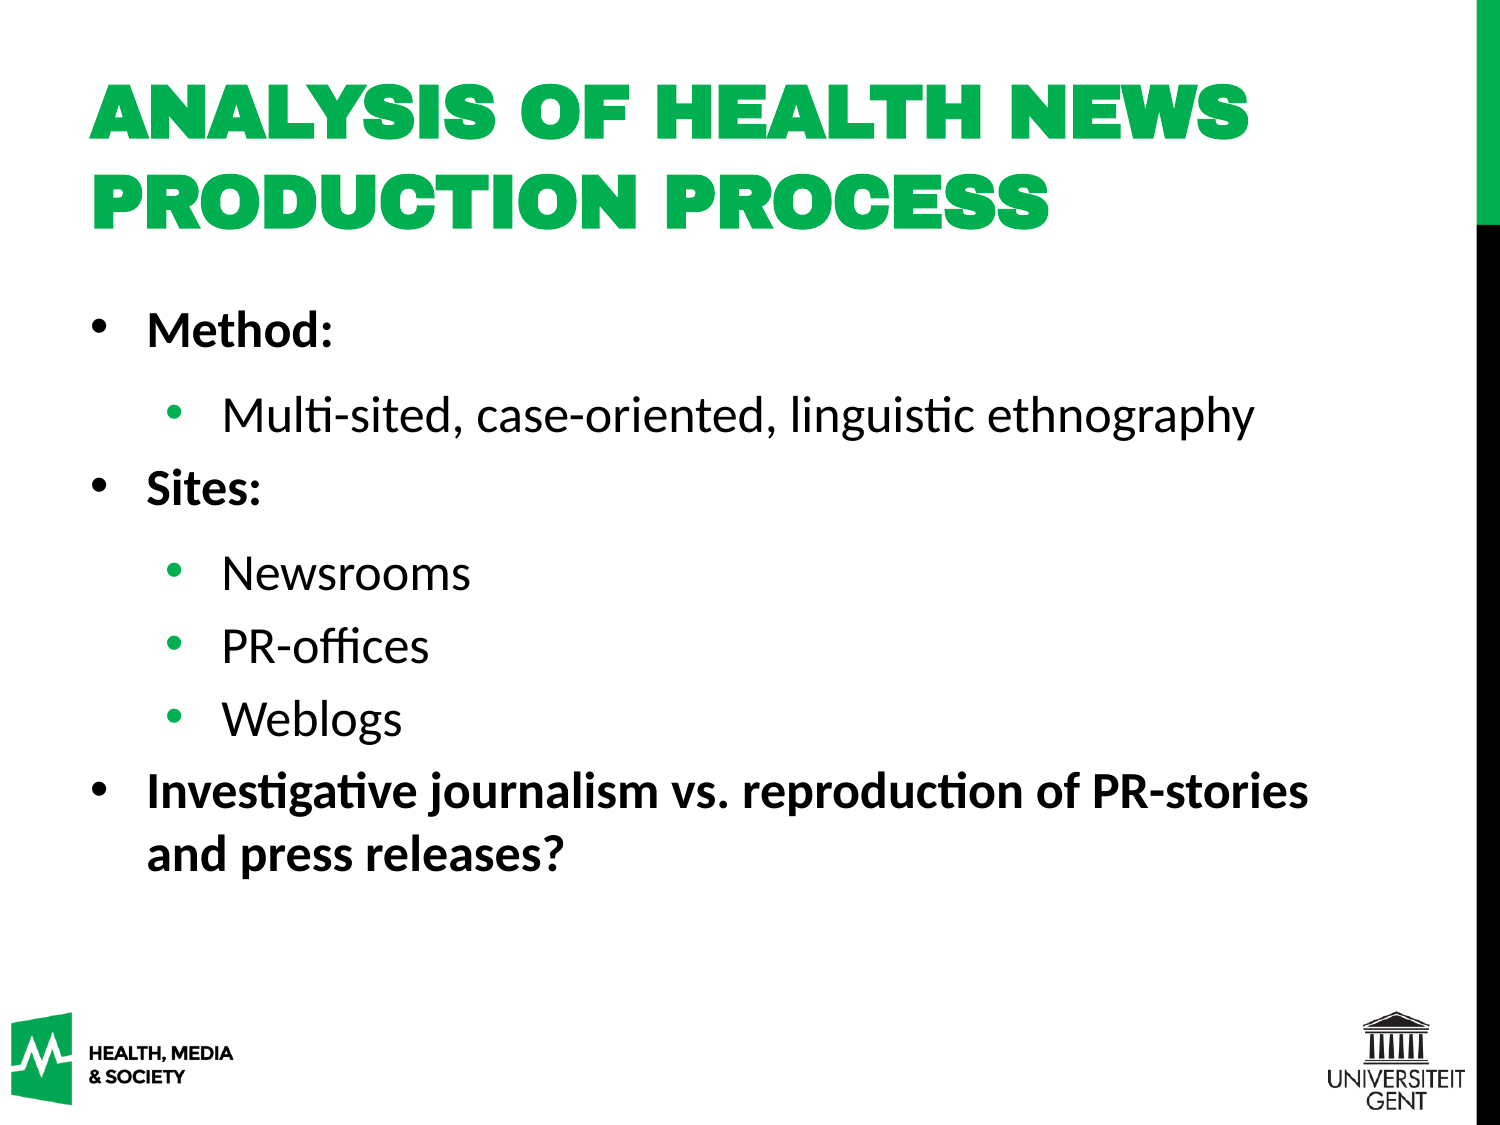

# Analysis of health news production process
Method:
Multi-sited, case-oriented, linguistic ethnography
Sites:
Newsrooms
PR-offices
Weblogs
Investigative journalism vs. reproduction of PR-stories and press releases?